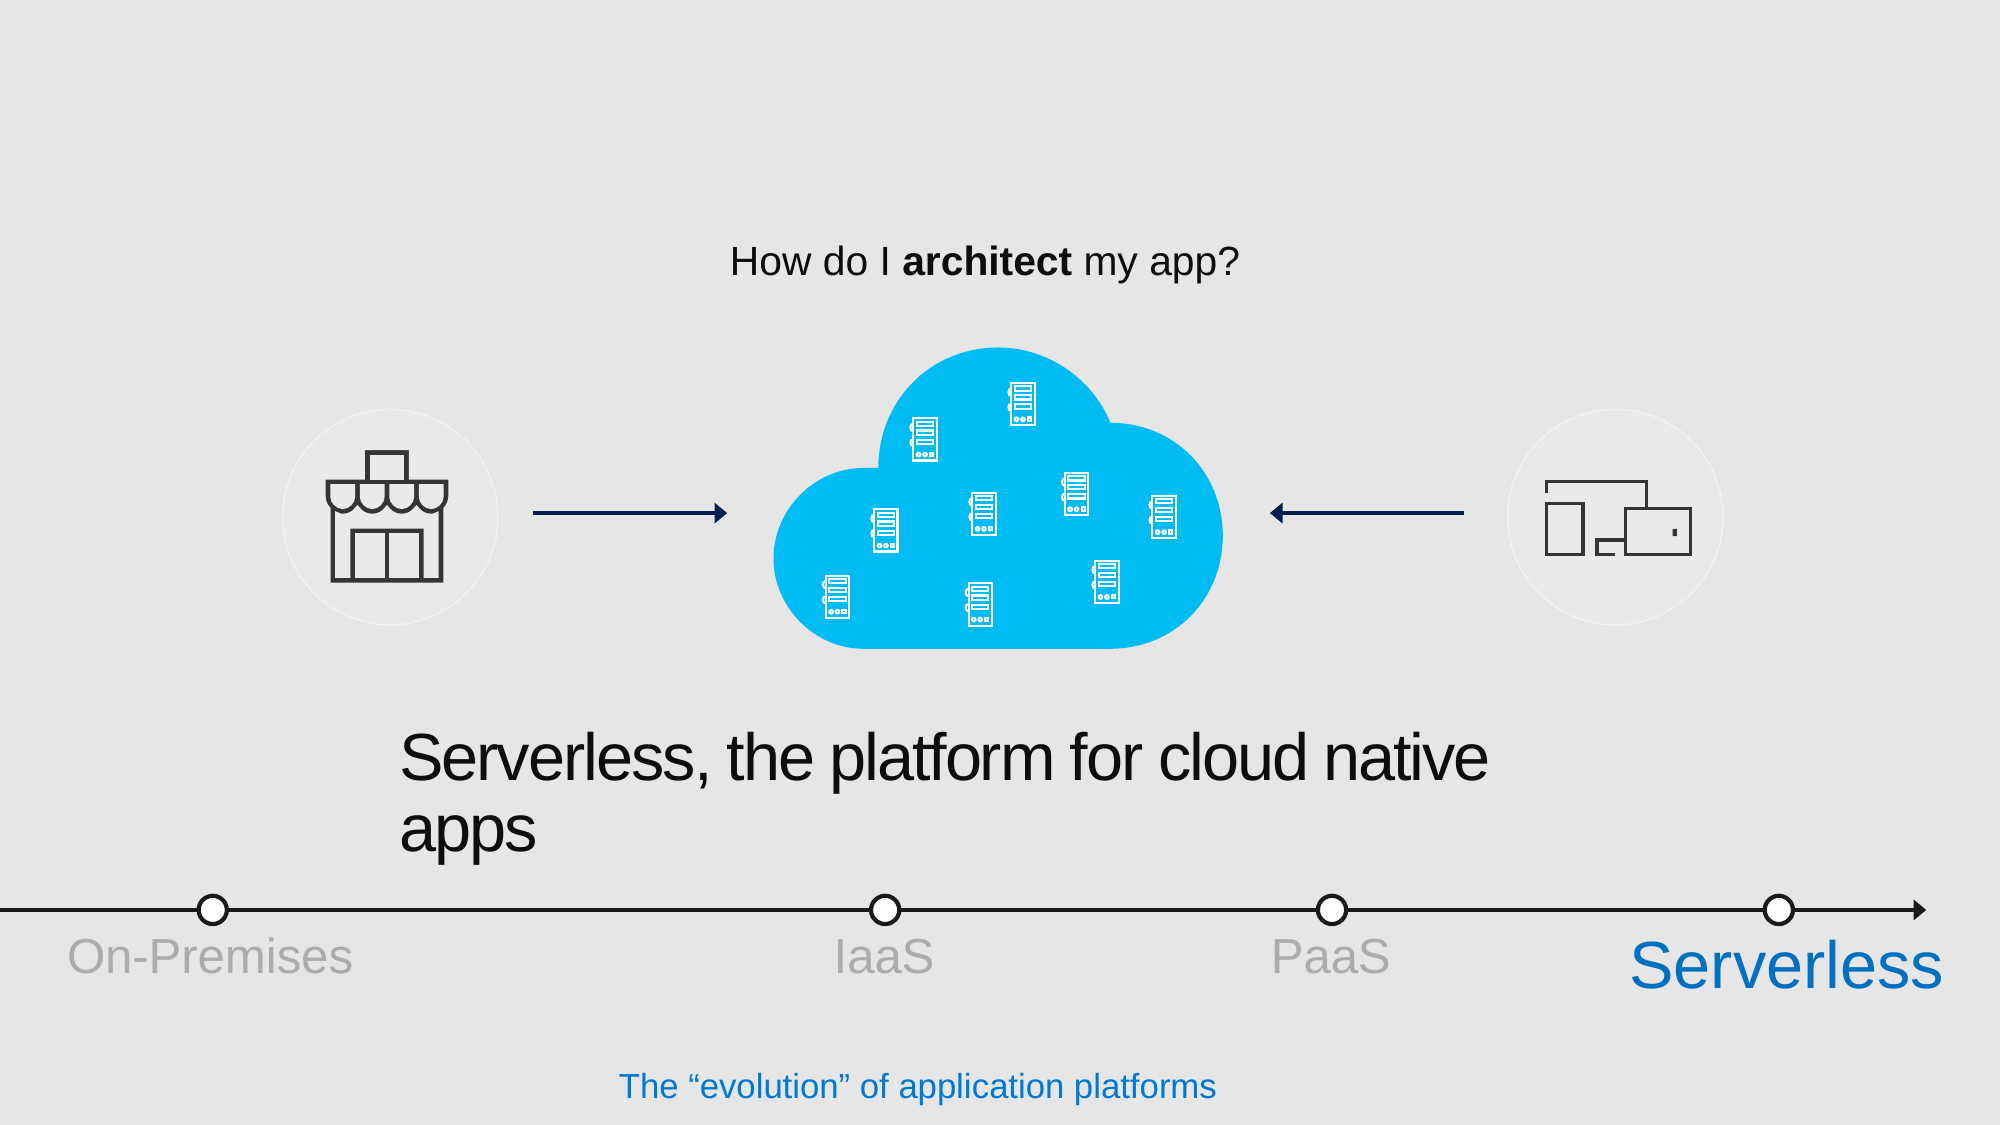

How do I architect my app?

Serverless, the platform for cloud native apps

Serverless
On-Premises
IaaS
PaaS
The “evolution” of application platforms